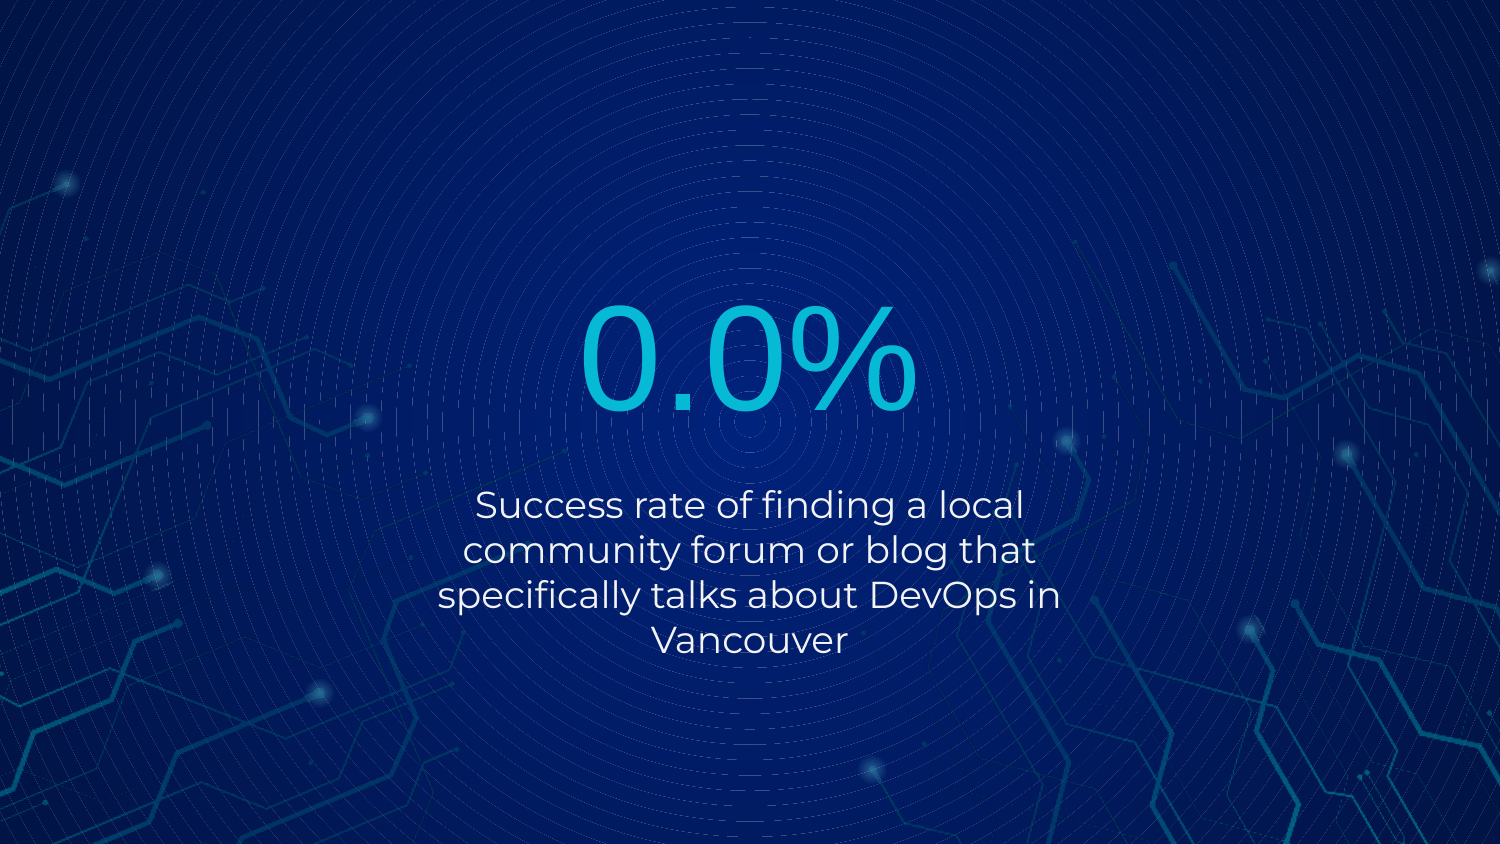

# 0.0%
Success rate of finding a local community forum or blog that specifically talks about DevOps in Vancouver